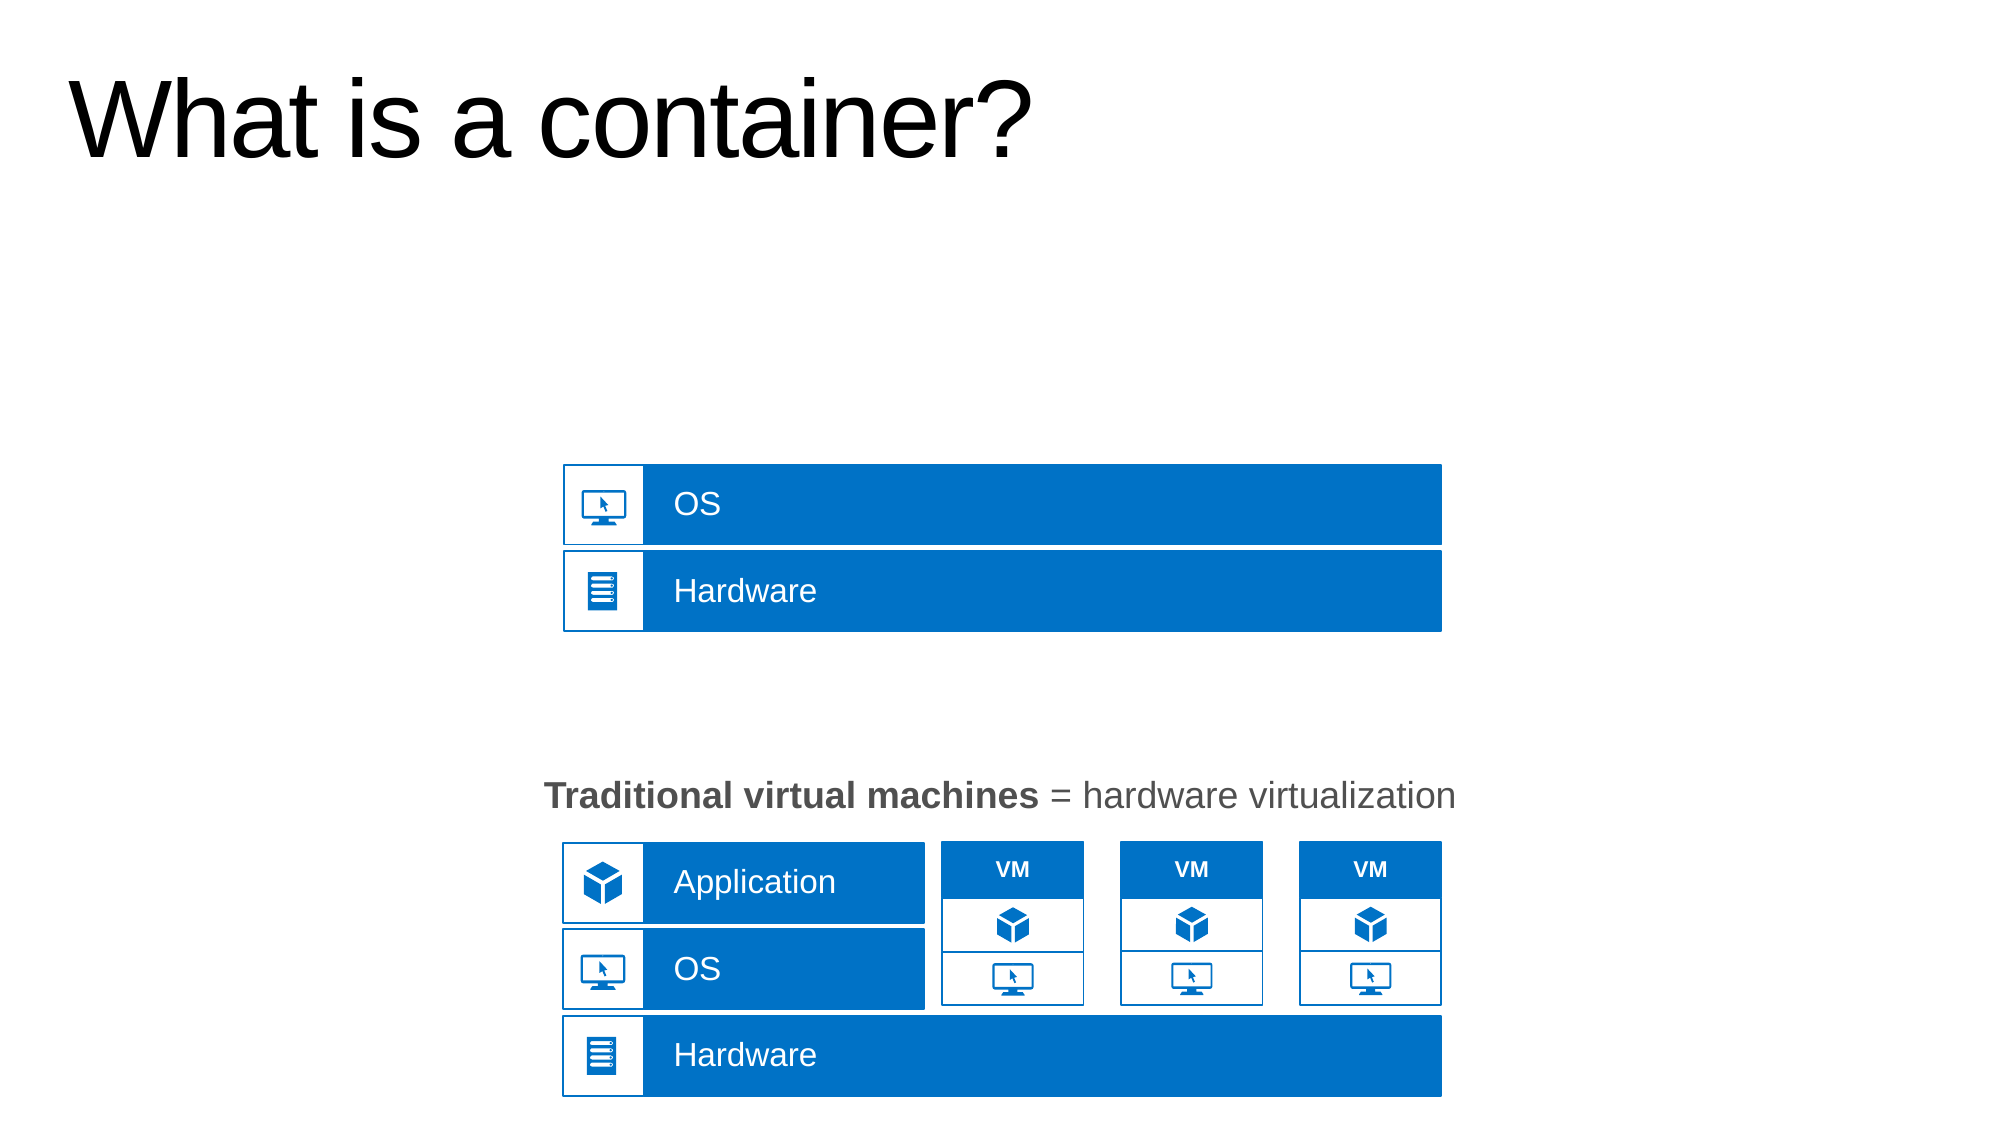

# What is a container?

OS

Hardware

Traditional virtual machines = hardware virtualization
VM
VM
VM

Application

OS

Hardware